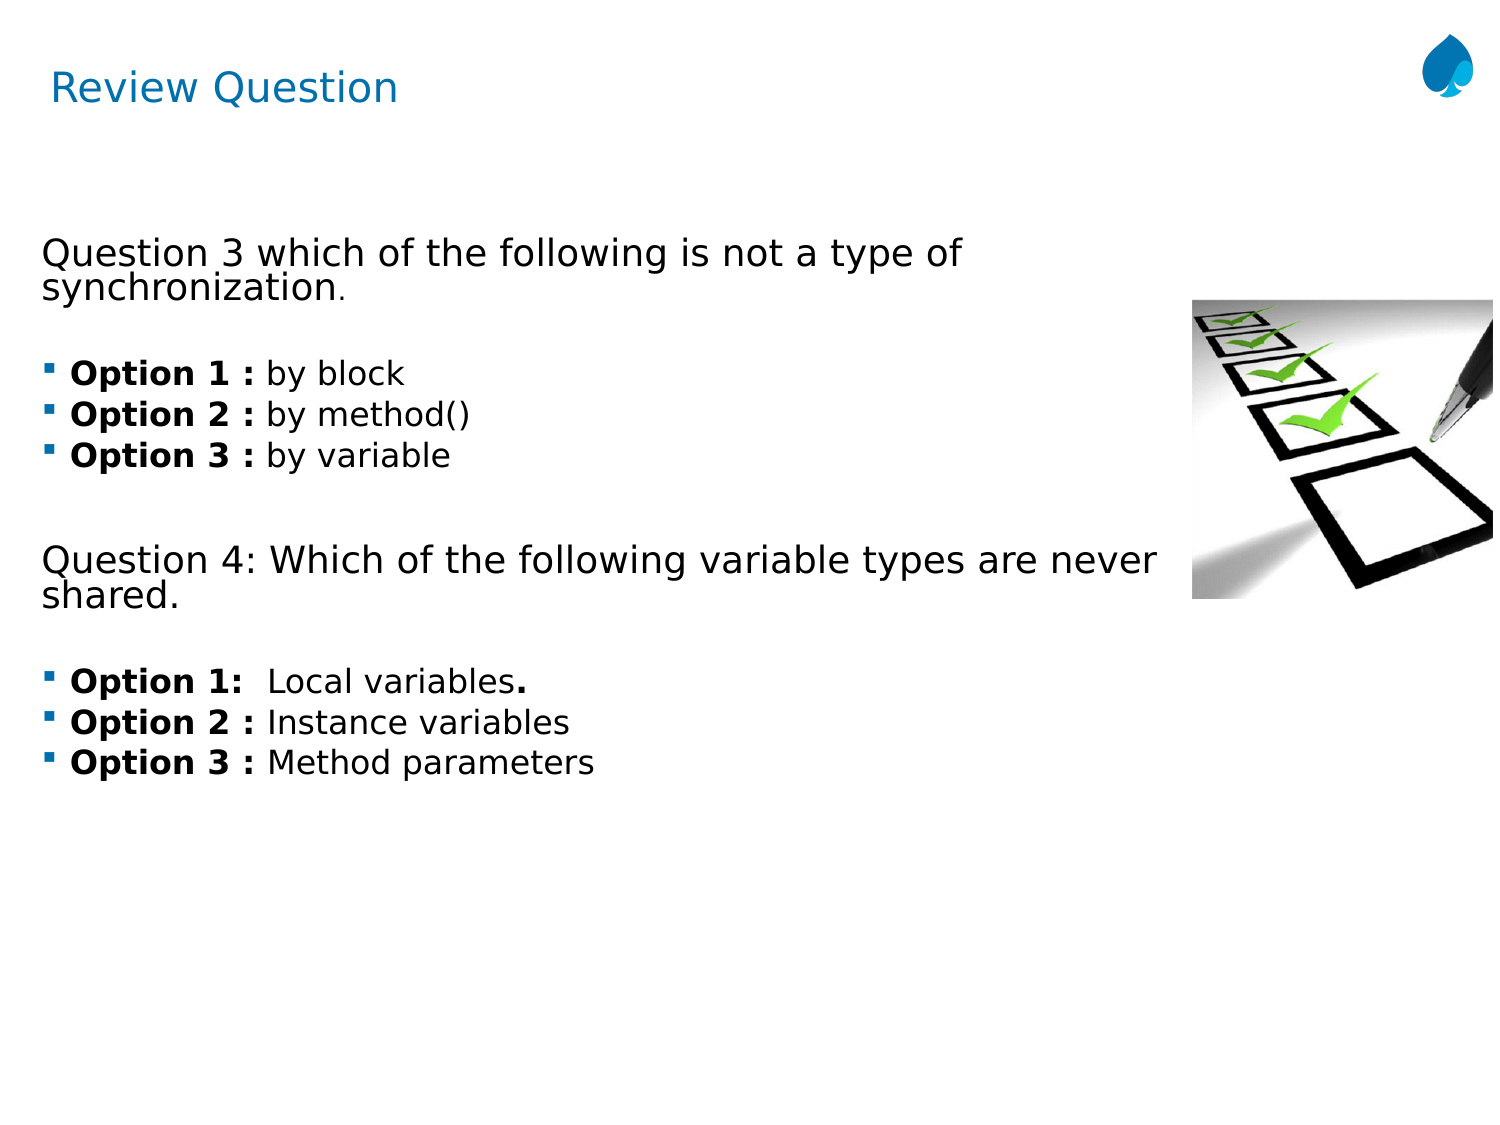

# Review Question
Question 3 which of the following is not a type of synchronization.

Option 1 : by block
Option 2 : by method()
Option 3 : by variable

Question 4: Which of the following variable types are never shared.

Option 1:  Local variables.
Option 2 : Instance variables
Option 3 : Method parameters